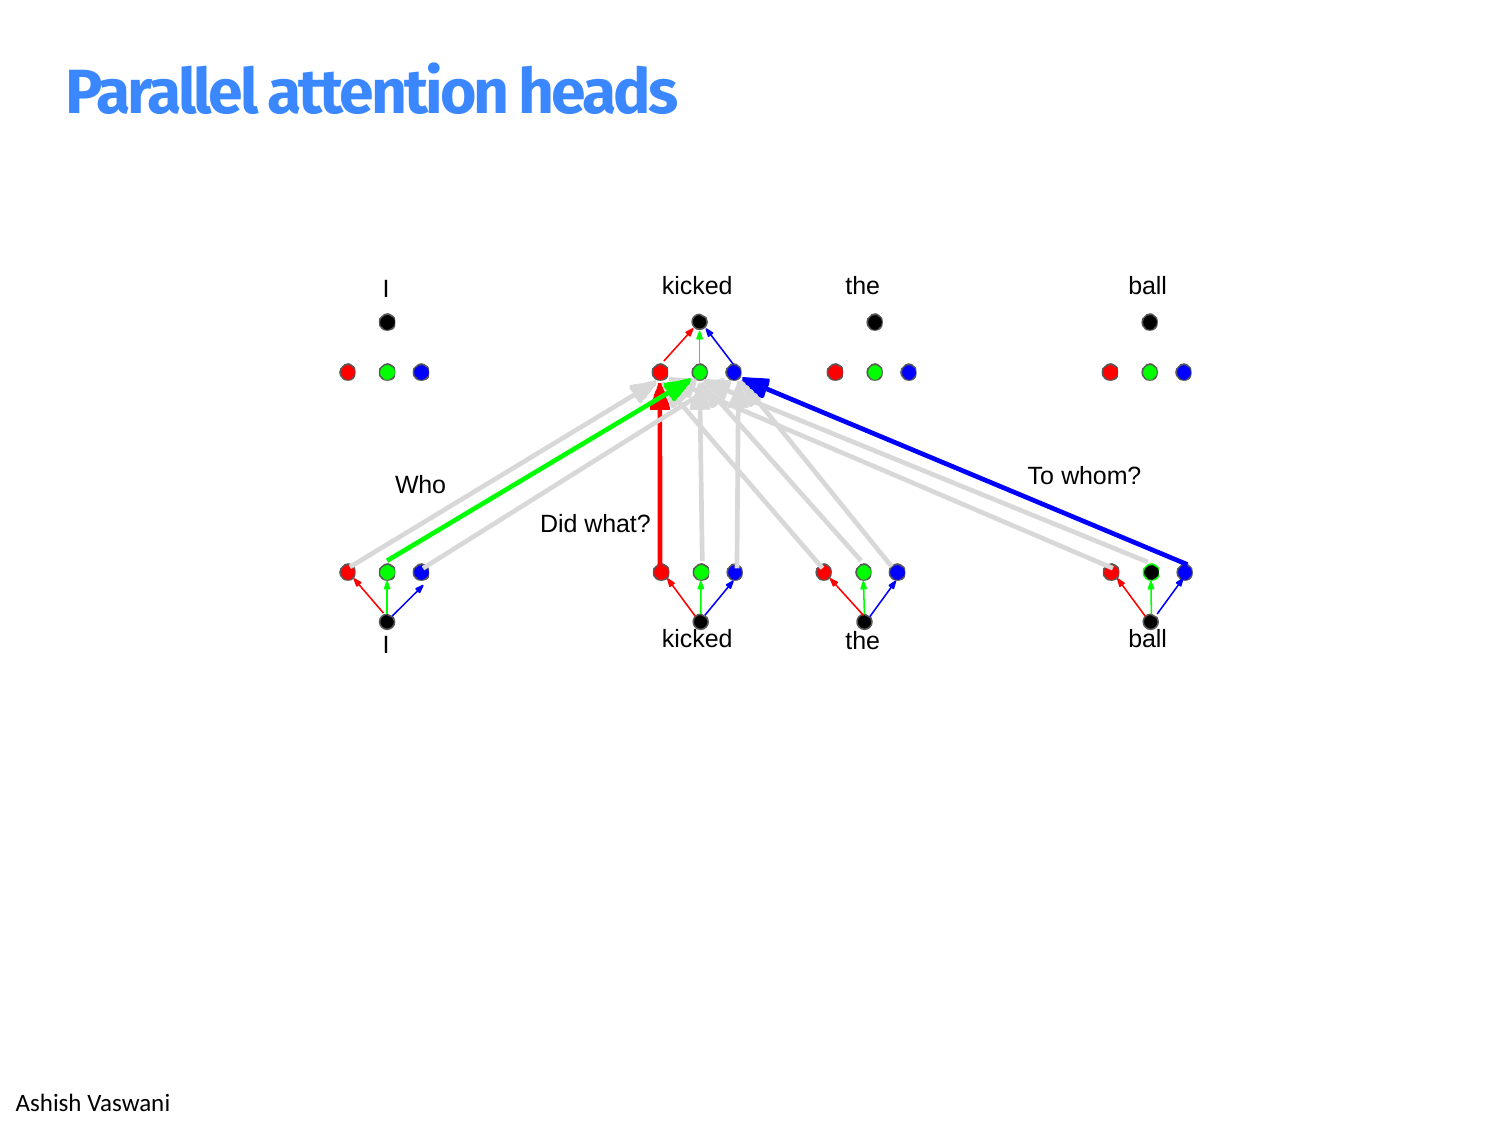

# Parallel attention heads
kicked
the
ball
I

To whom?
Who
Did what?

kicked
ball
the
I
Ashish Vaswani